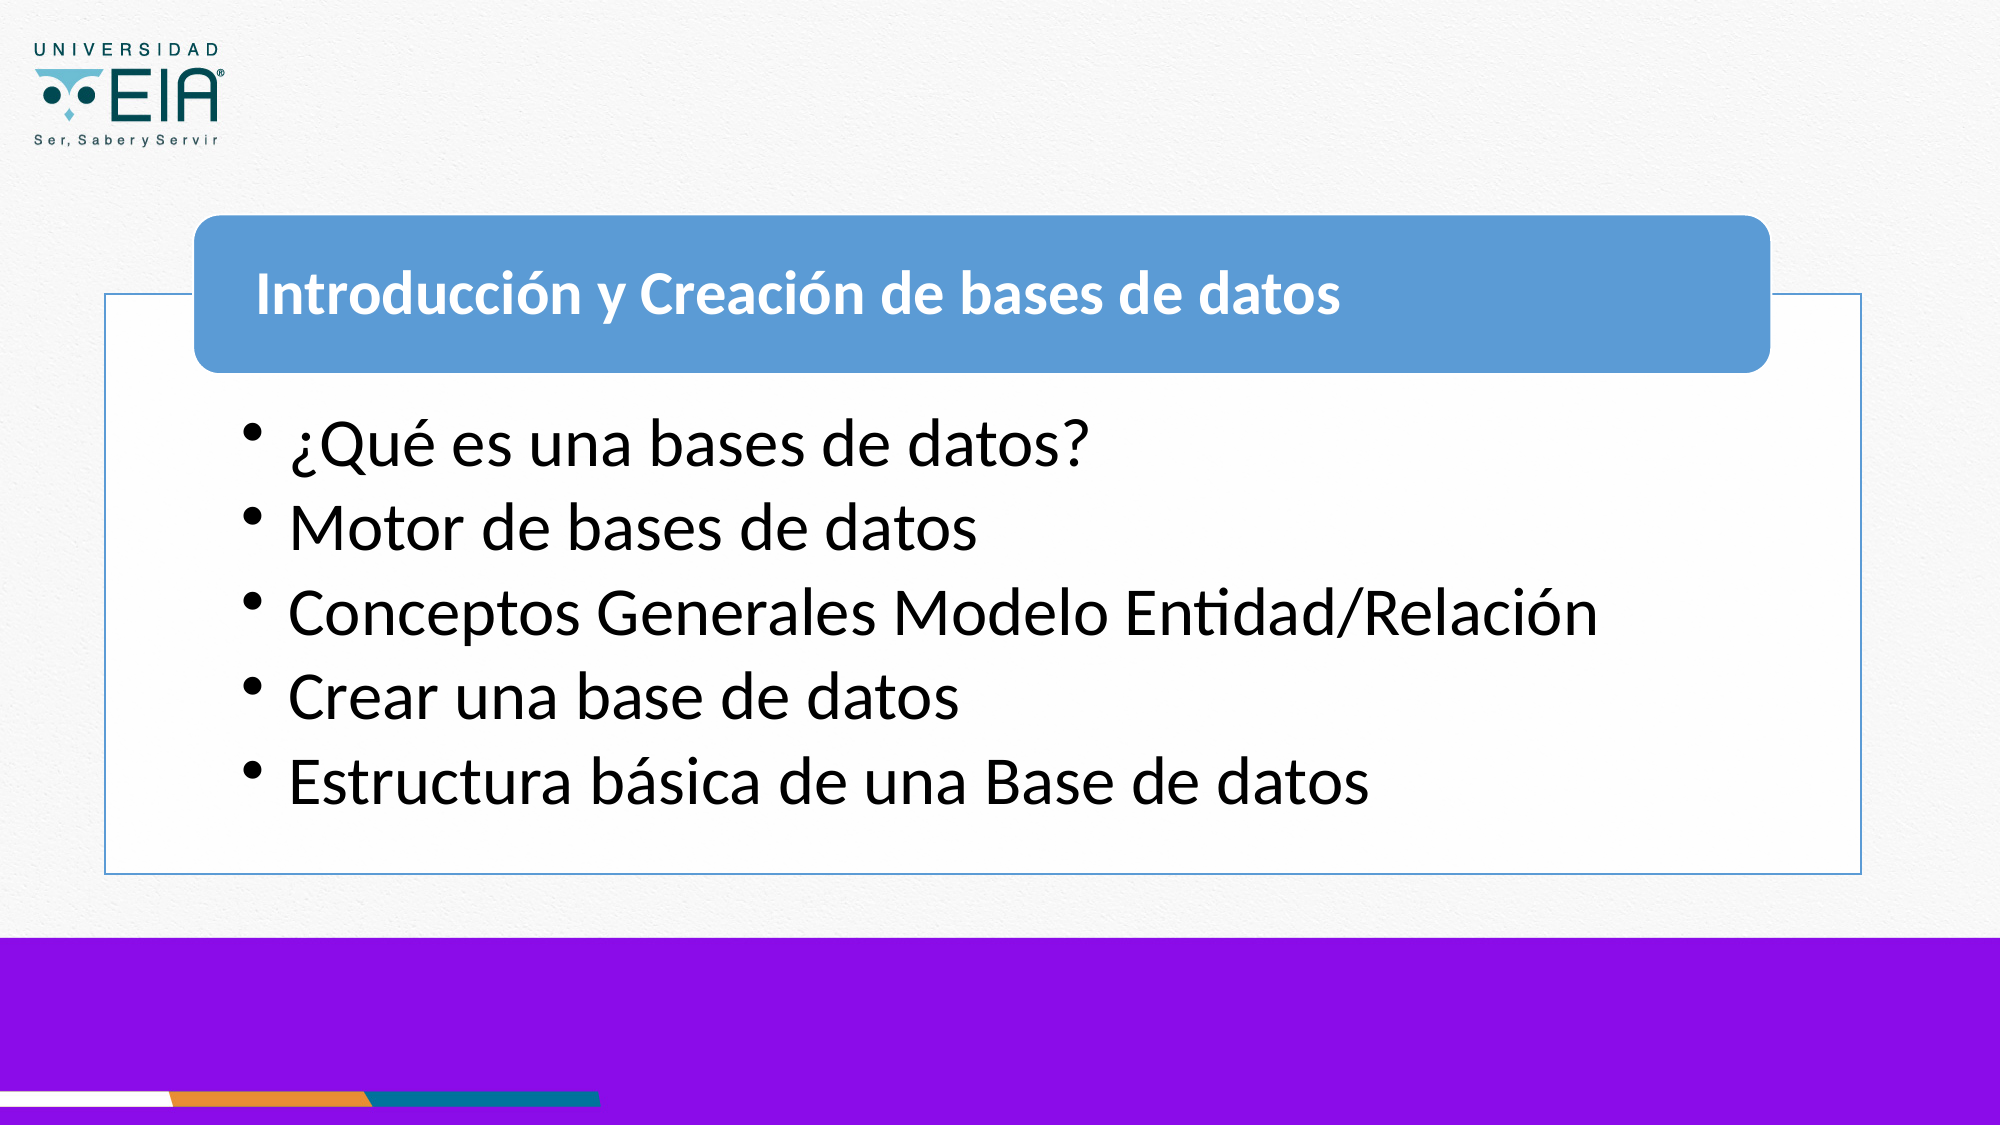

¿Qué es una bases de datos?
Motor de bases de datos
Conceptos Generales Modelo Entidad/Relación
Crear una base de datos
Estructura básica de una Base de datos
Introducción y Creación de bases de datos